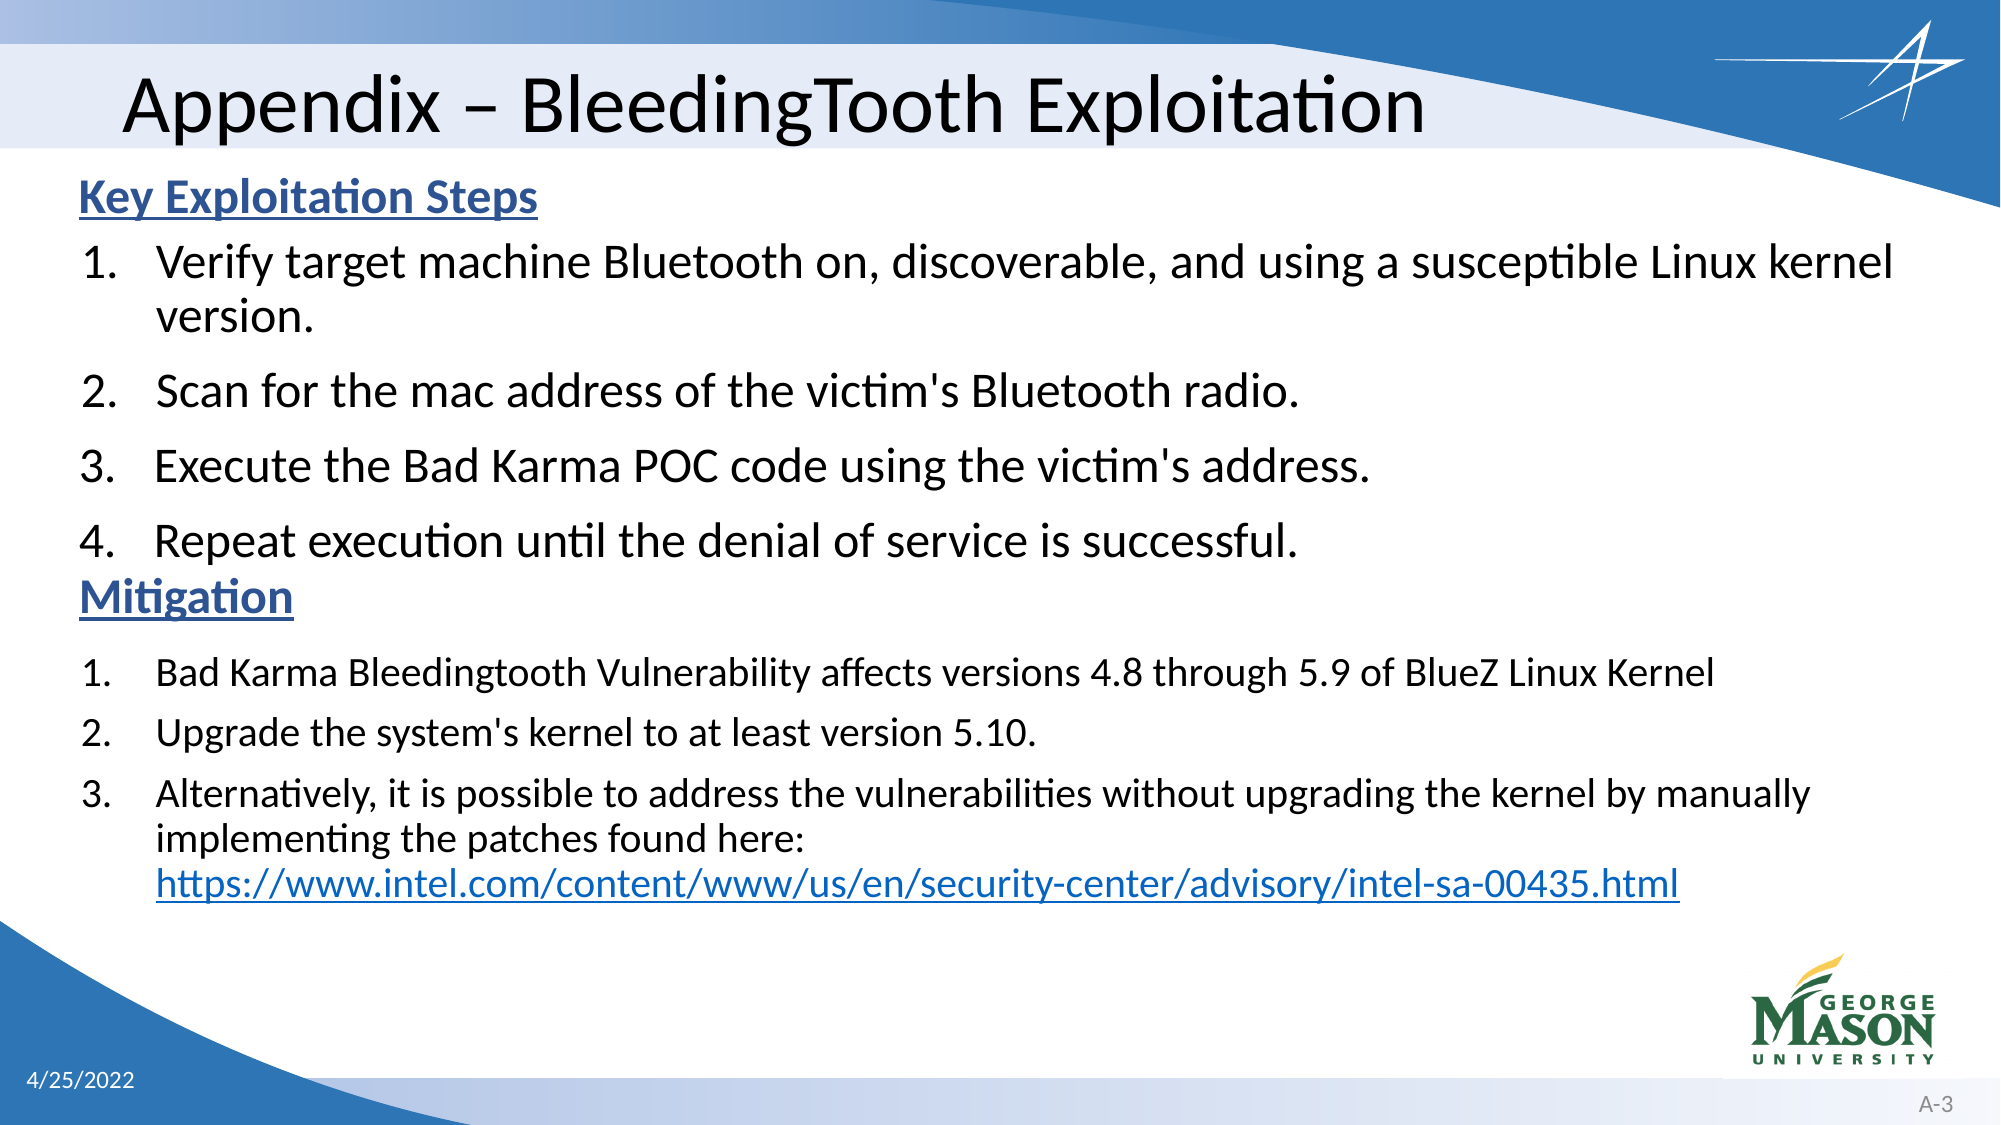

Appendix – BleedingTooth Exploitation
Key Exploitation Steps
Verify target machine Bluetooth on, discoverable, and using a susceptible Linux kernel version.
Scan for the mac address of the victim's Bluetooth radio.
Execute the Bad Karma POC code using the victim's address.
Repeat execution until the denial of service is successful.
Mitigation
Bad Karma Bleedingtooth Vulnerability affects versions 4.8 through 5.9 of BlueZ Linux Kernel
Upgrade the system's kernel to at least version 5.10.
Alternatively, it is possible to address the vulnerabilities without upgrading the kernel by manually implementing the patches found here:  https://www.intel.com/content/www/us/en/security-center/advisory/intel-sa-00435.html

A-3